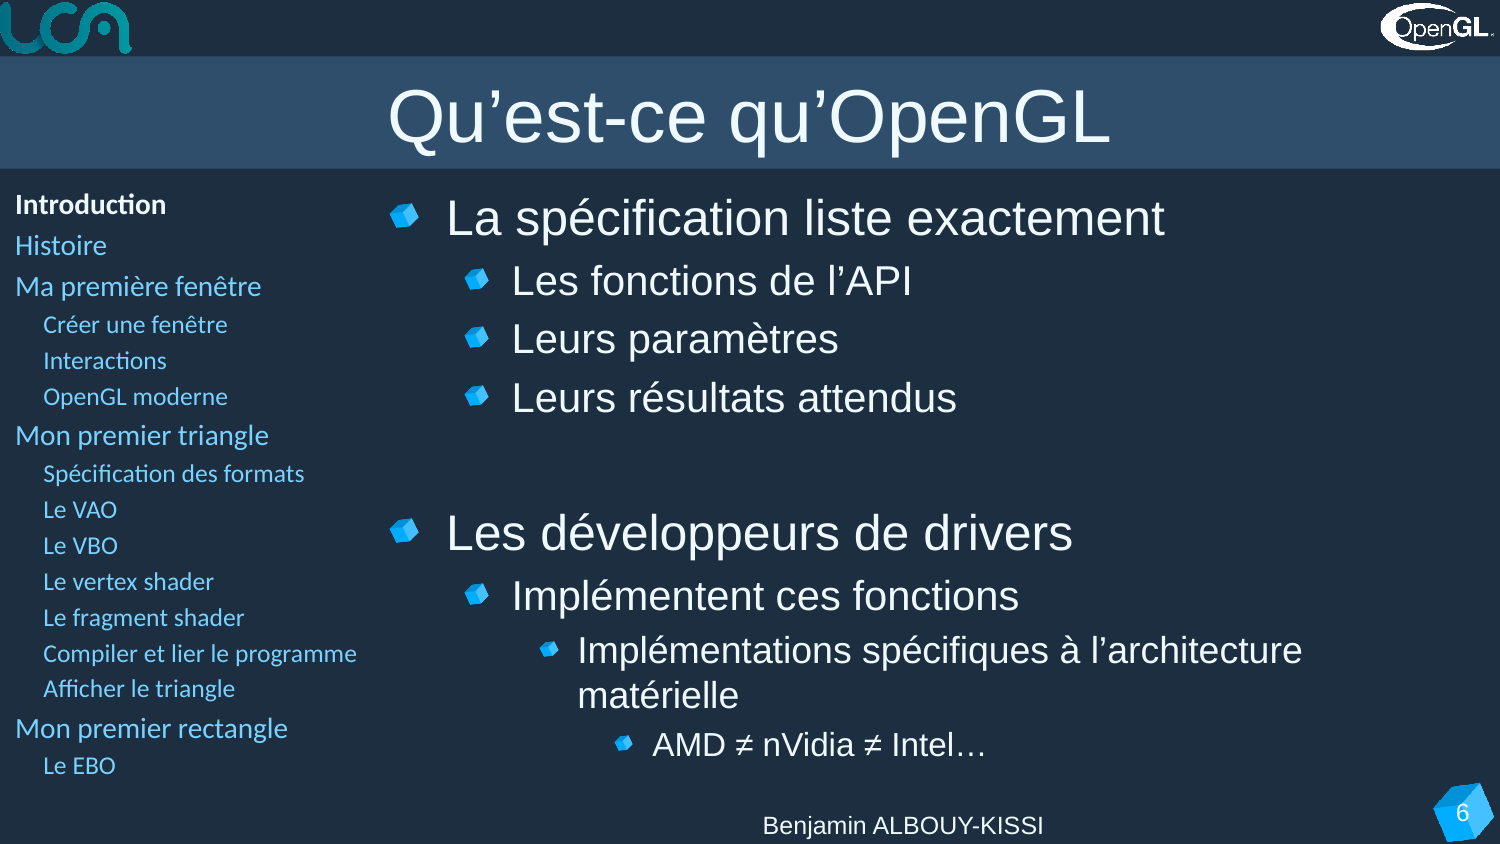

# Qu’est-ce qu’OpenGL
Introduction
Histoire
Ma première fenêtre
Créer une fenêtre
Interactions
OpenGL moderne
Mon premier triangle
Spécification des formats
Le VAO
Le VBO
Le vertex shader
Le fragment shader
Compiler et lier le programme
Afficher le triangle
Mon premier rectangle
Le EBO

La spécification liste exactement
Les fonctions de l’API
Leurs paramètres
Leurs résultats attendus

Les développeurs de drivers
Implémentent ces fonctions
Implémentations spécifiques à l’architecture matérielle
AMD ≠ nVidia ≠ Intel…
6
Benjamin ALBOUY-KISSI